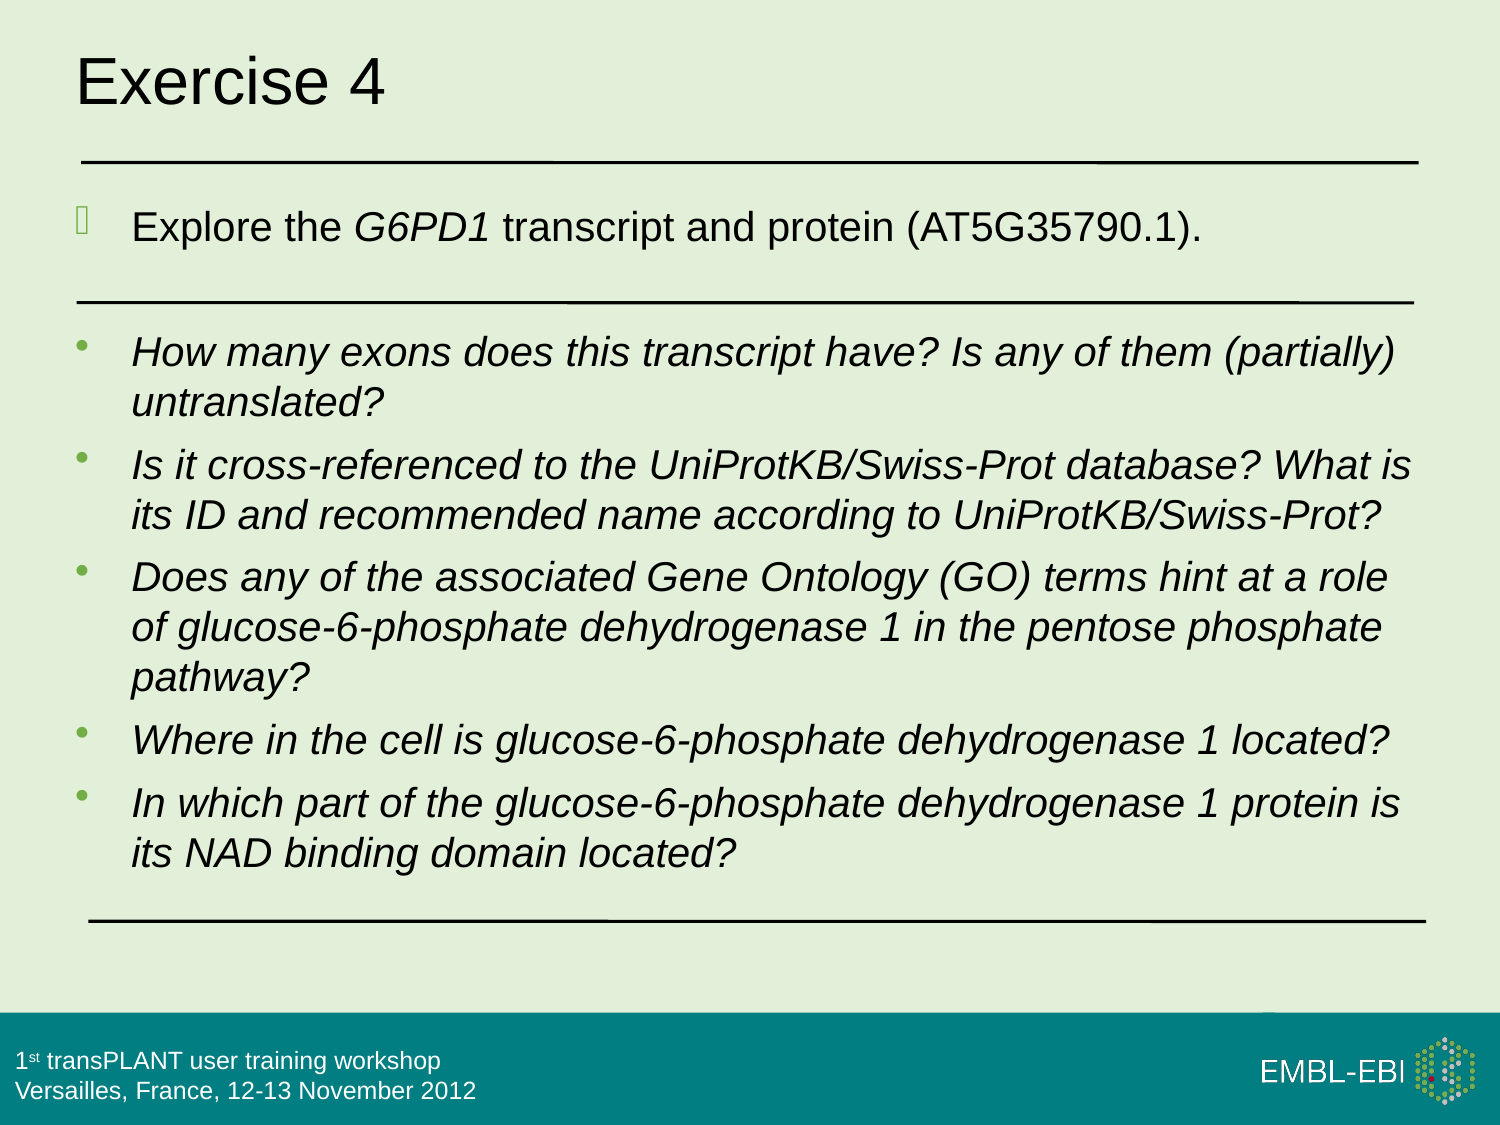

# Exercise 4
Explore the G6PD1 transcript and protein (AT5G35790.1).

How many exons does this transcript have? Is any of them (partially) untranslated?
Is it cross-referenced to the UniProtKB/Swiss-Prot database? What is its ID and recommended name according to UniProtKB/Swiss-Prot?
Does any of the associated Gene Ontology (GO) terms hint at a role of glucose-6-phosphate dehydrogenase 1 in the pentose phosphate pathway?
Where in the cell is glucose-6-phosphate dehydrogenase 1 located?
In which part of the glucose-6-phosphate dehydrogenase 1 protein is its NAD binding domain located?